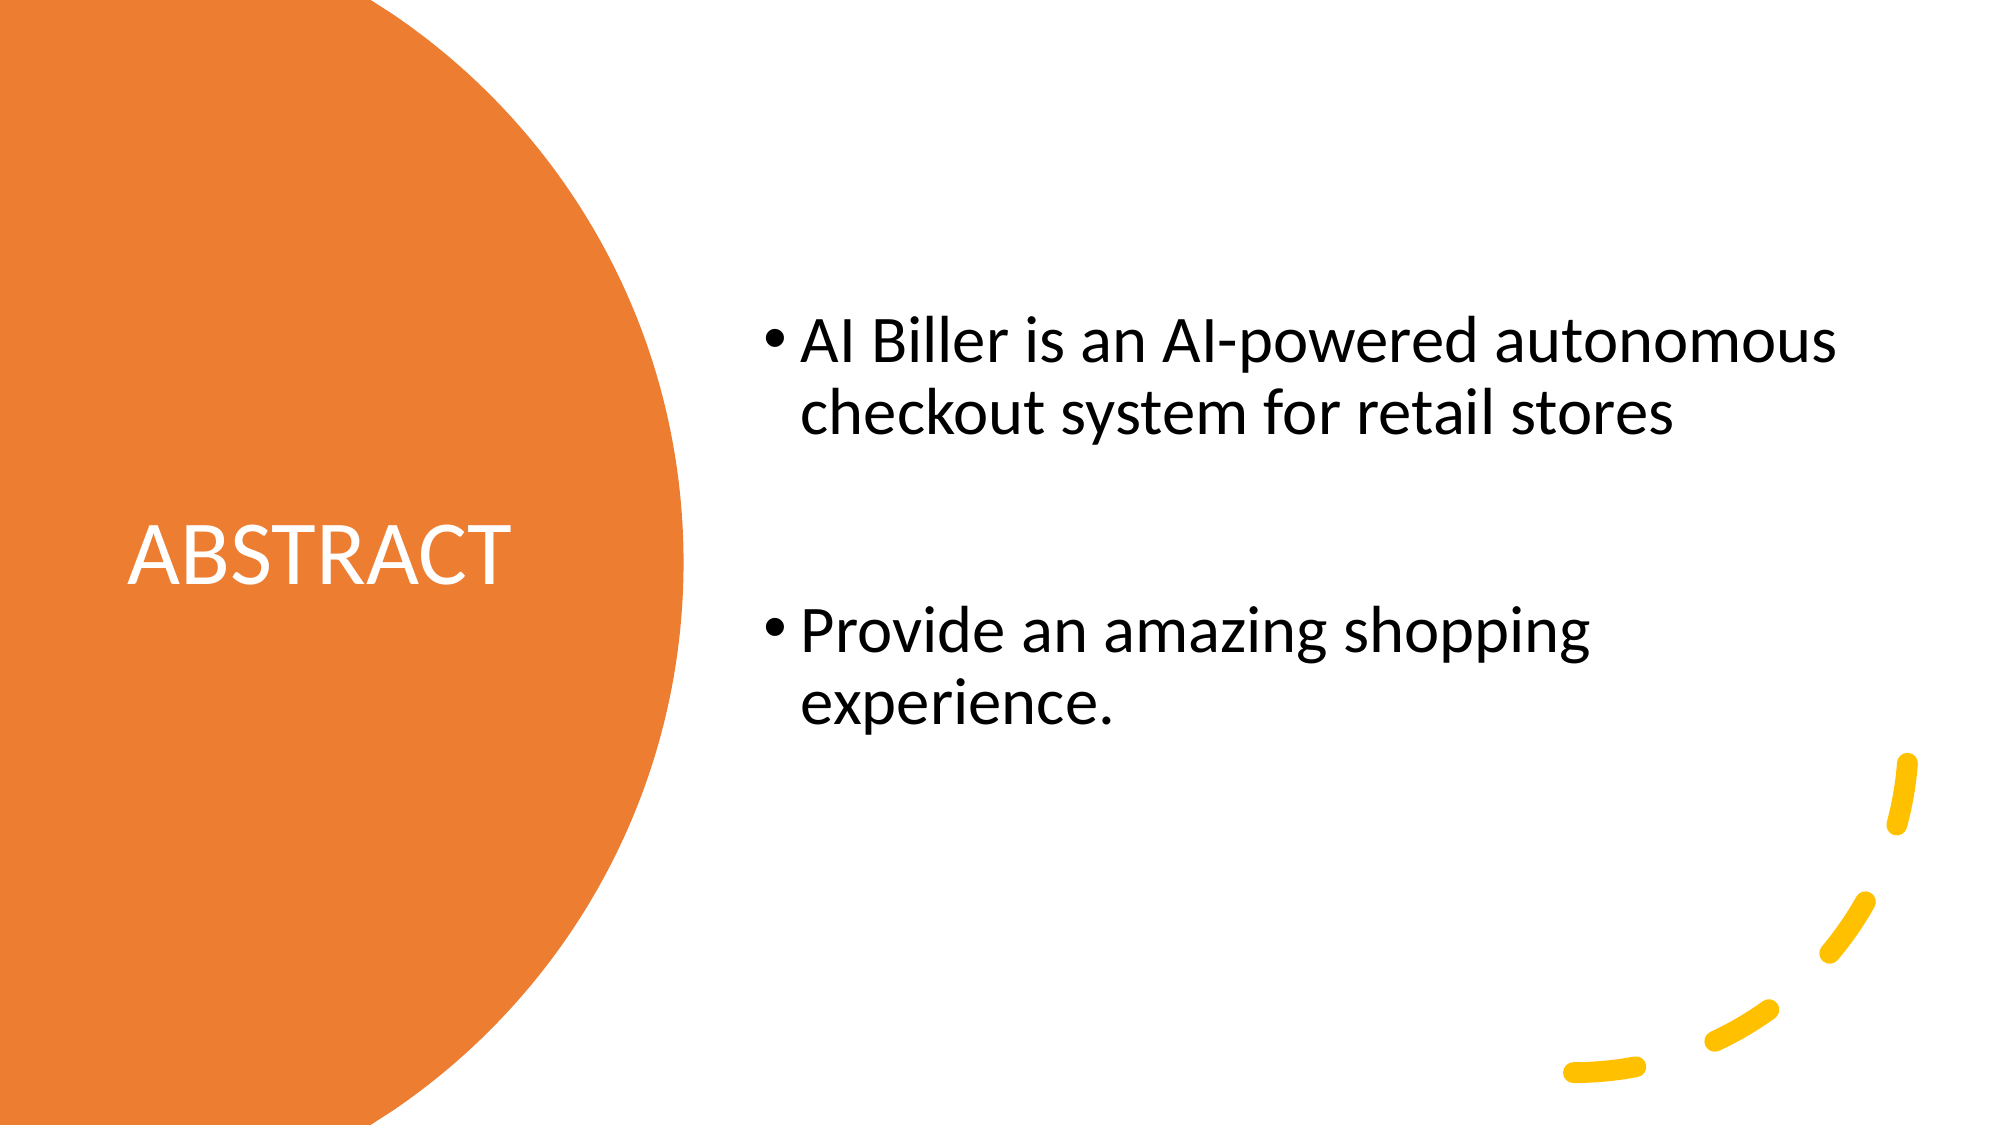

AI Biller is an AI-powered autonomous checkout system for retail stores

Provide an amazing shopping experience.

ABSTRACT